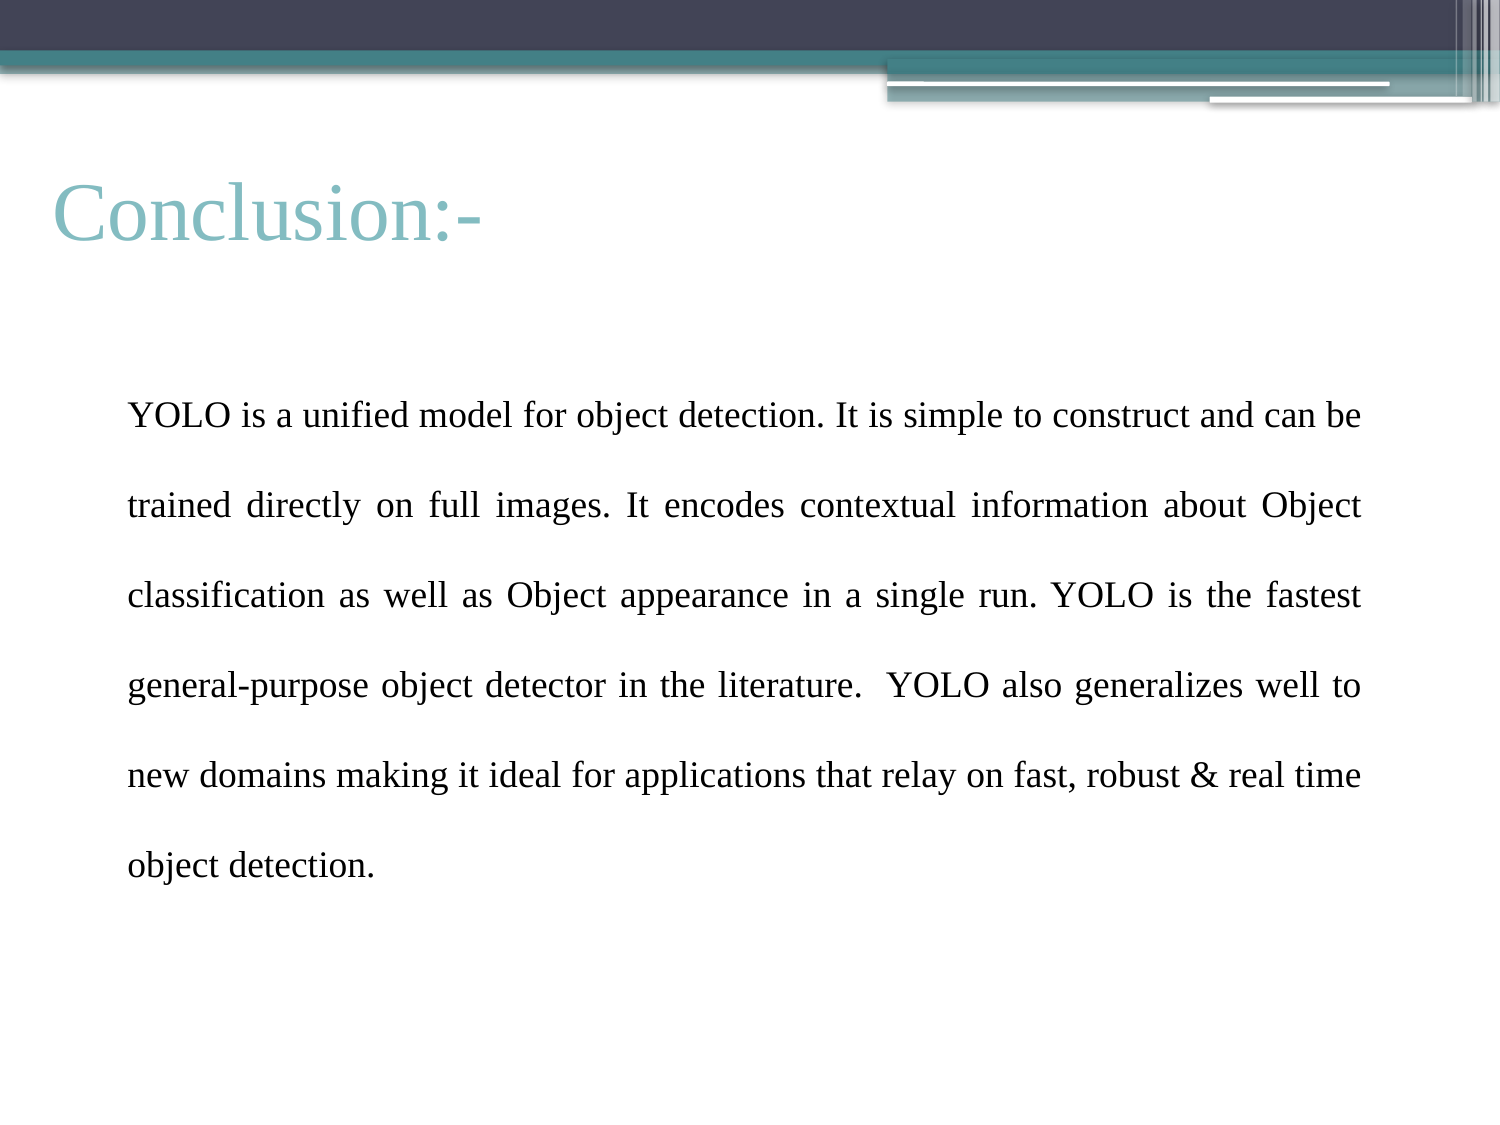

Conclusion:-
YOLO is a unified model for object detection. It is simple to construct and can be trained directly on full images. It encodes contextual information about Object classification as well as Object appearance in a single run. YOLO is the fastest general-purpose object detector in the literature.  YOLO also generalizes well to new domains making it ideal for applications that relay on fast, robust & real time object detection.